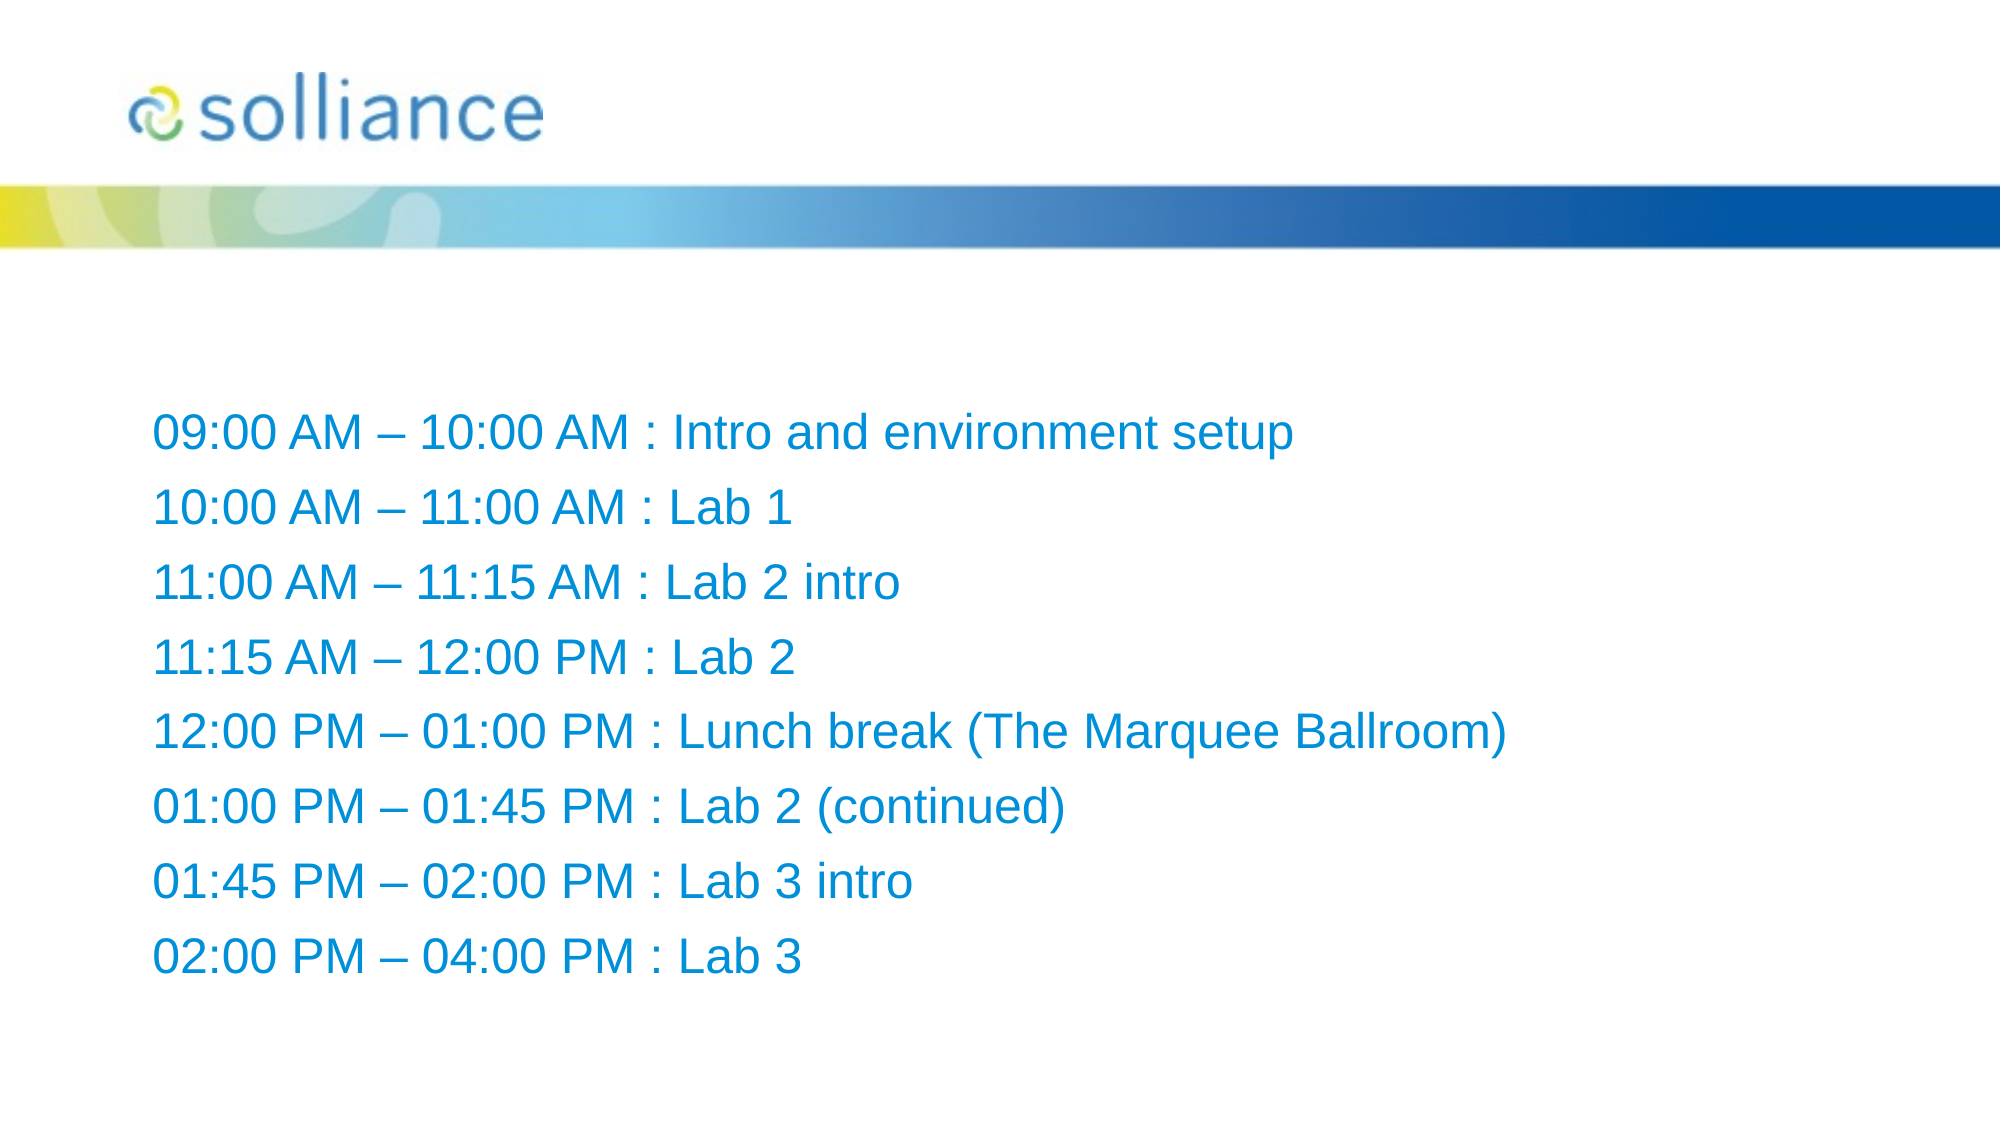

09:00 AM – 10:00 AM : Intro and environment setup
10:00 AM – 11:00 AM : Lab 1
11:00 AM – 11:15 AM : Lab 2 intro
11:15 AM – 12:00 PM : Lab 2
12:00 PM – 01:00 PM : Lunch break (The Marquee Ballroom)
01:00 PM – 01:45 PM : Lab 2 (continued)
01:45 PM – 02:00 PM : Lab 3 intro
02:00 PM – 04:00 PM : Lab 3